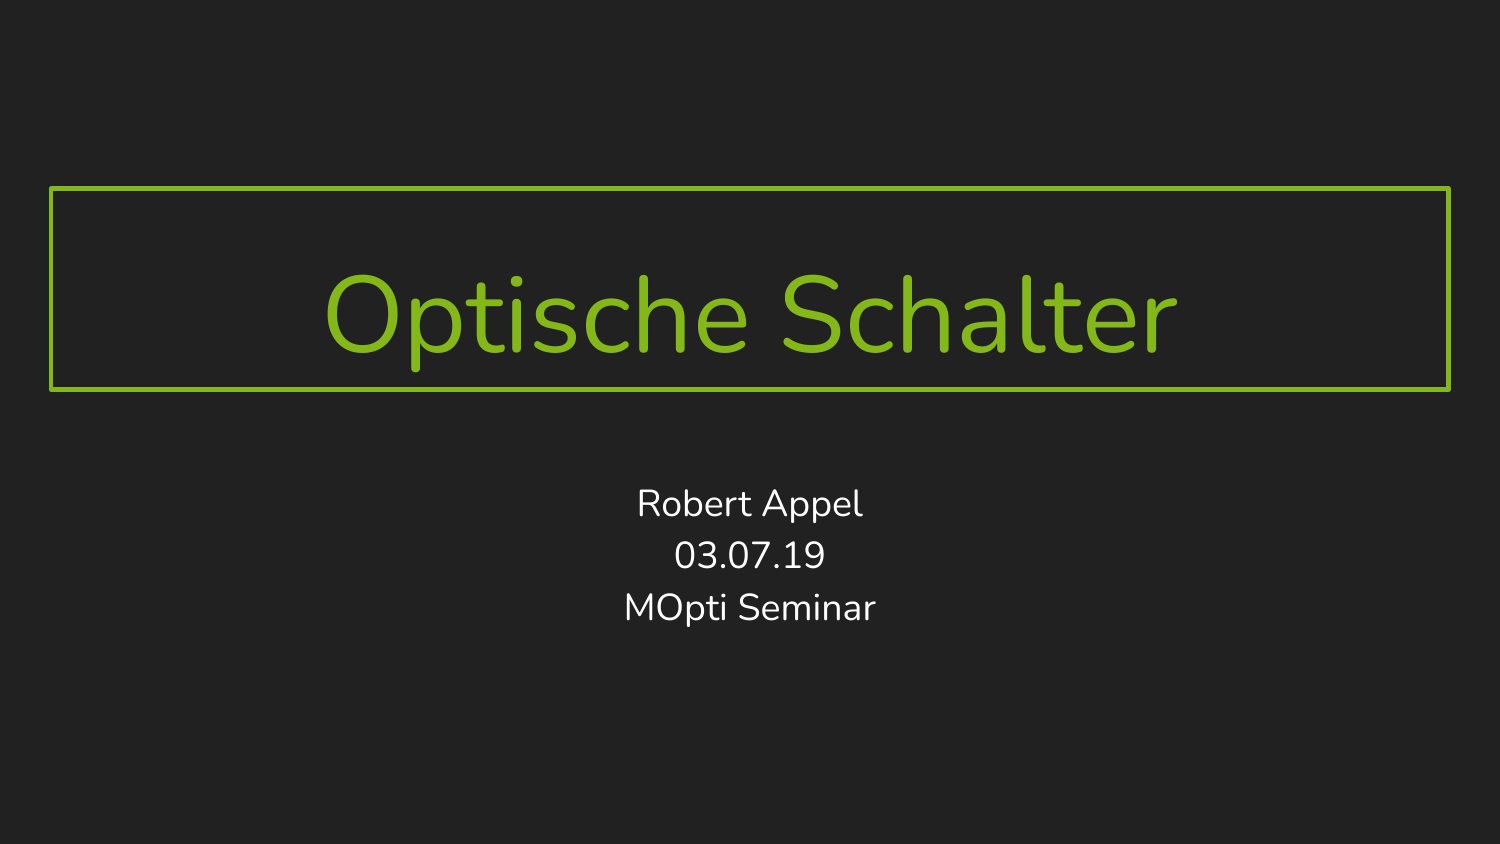

# Optische Schalter
Robert Appel
03.07.19
MOpti Seminar